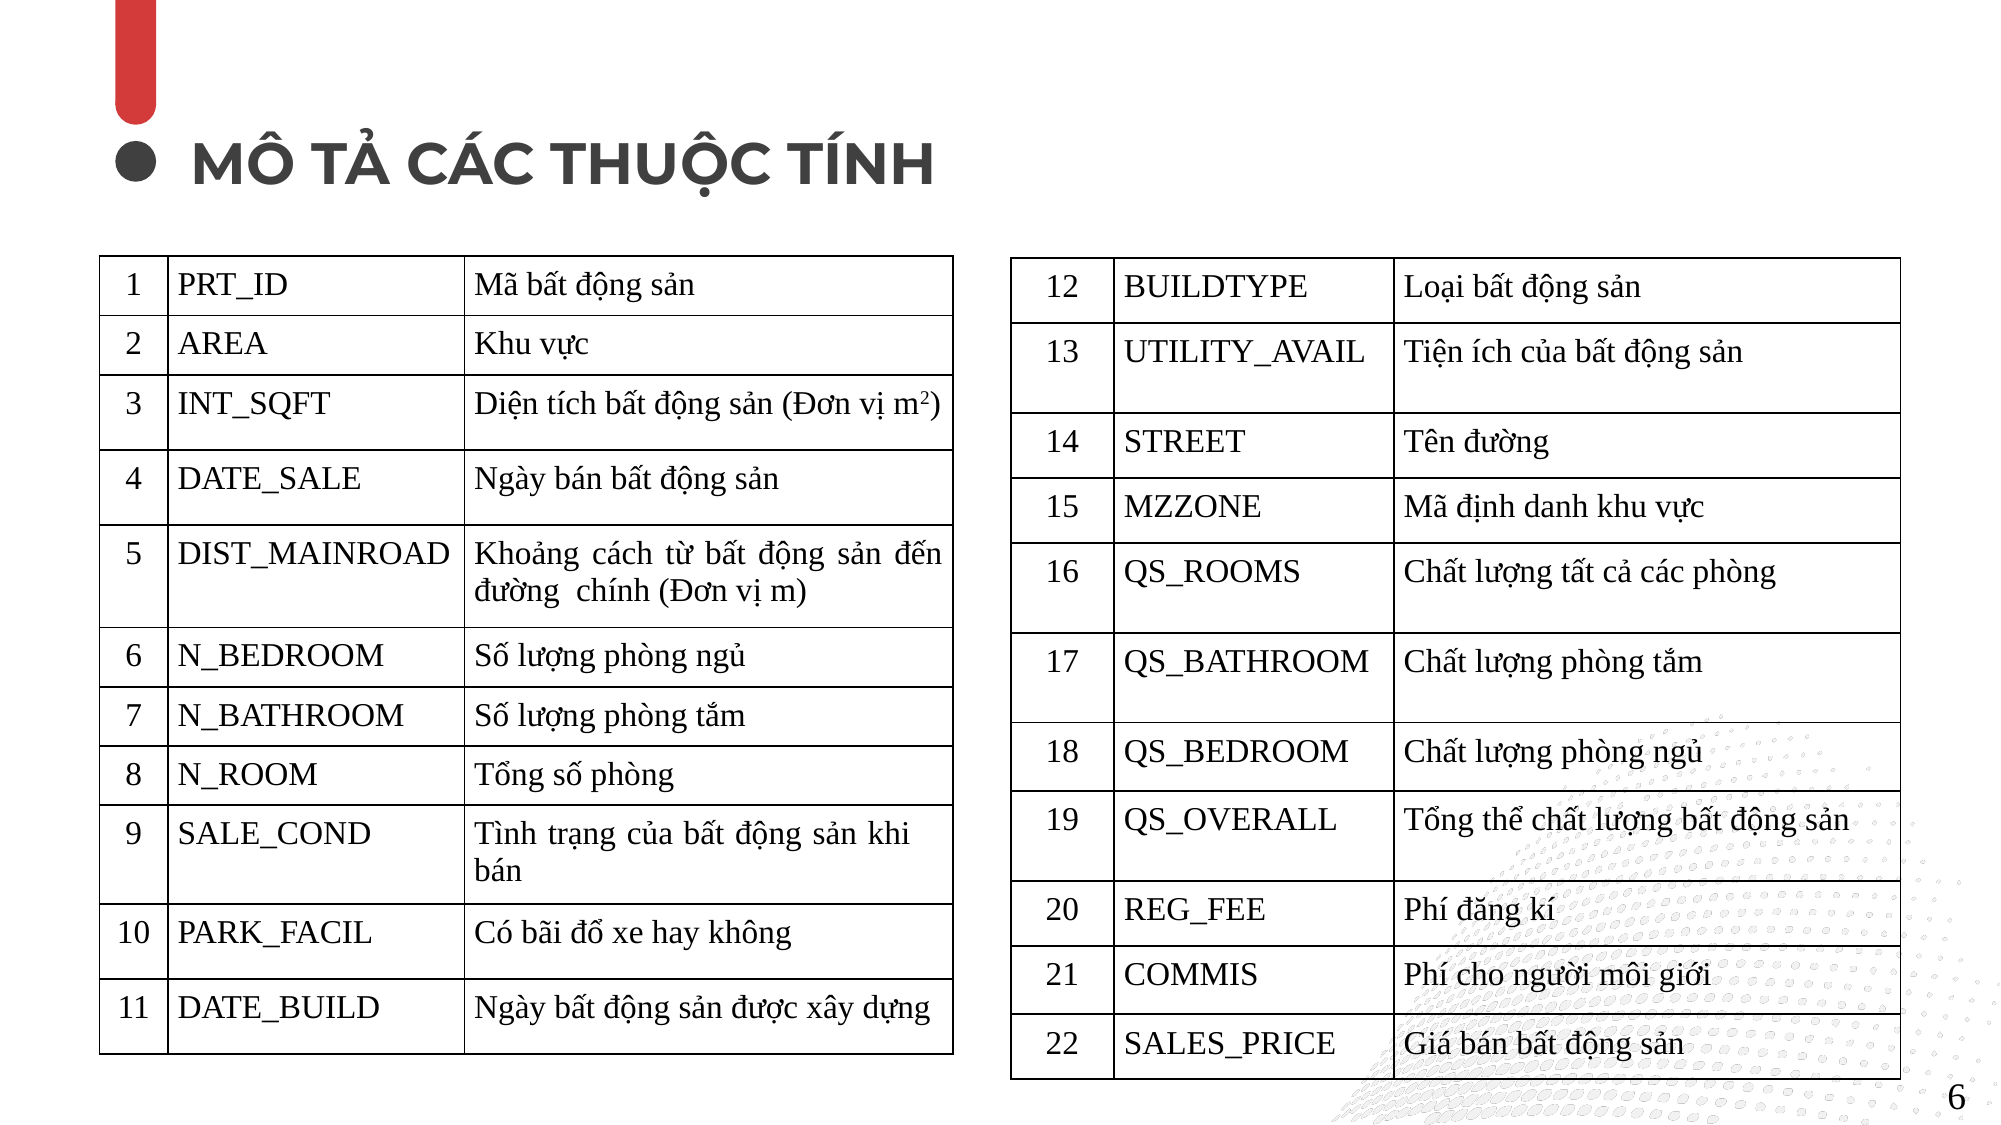

MÔ TẢ CÁC THUỘC TÍNH
| 1 | PRT\_ID | Mã bất động sản |
| --- | --- | --- |
| 2 | AREA | Khu vực |
| 3 | INT\_SQFT | Diện tích bất động sản (Đơn vị m2) |
| 4 | DATE\_SALE | Ngày bán bất động sản |
| 5 | DIST\_MAINROAD | Khoảng cách từ bất động sản đến đường chính (Đơn vị m) |
| 6 | N\_BEDROOM | Số lượng phòng ngủ |
| 7 | N\_BATHROOM | Số lượng phòng tắm |
| 8 | N\_ROOM | Tổng số phòng |
| 9 | SALE\_COND | Tình trạng của bất động sản khi bán |
| 10 | PARK\_FACIL | Có bãi đổ xe hay không |
| 11 | DATE\_BUILD | Ngày bất động sản được xây dựng |
| 12 | BUILDTYPE | Loại bất động sản |
| --- | --- | --- |
| 13 | UTILITY\_AVAIL | Tiện ích của bất động sản |
| 14 | STREET | Tên đường |
| 15 | MZZONE | Mã định danh khu vực |
| 16 | QS\_ROOMS | Chất lượng tất cả các phòng |
| 17 | QS\_BATHROOM | Chất lượng phòng tắm |
| 18 | QS\_BEDROOM | Chất lượng phòng ngủ |
| 19 | QS\_OVERALL | Tổng thể chất lượng bất động sản |
| 20 | REG\_FEE | Phí đăng kí |
| 21 | COMMIS | Phí cho người môi giới |
| 22 | SALES\_PRICE | Giá bán bất động sản |
6